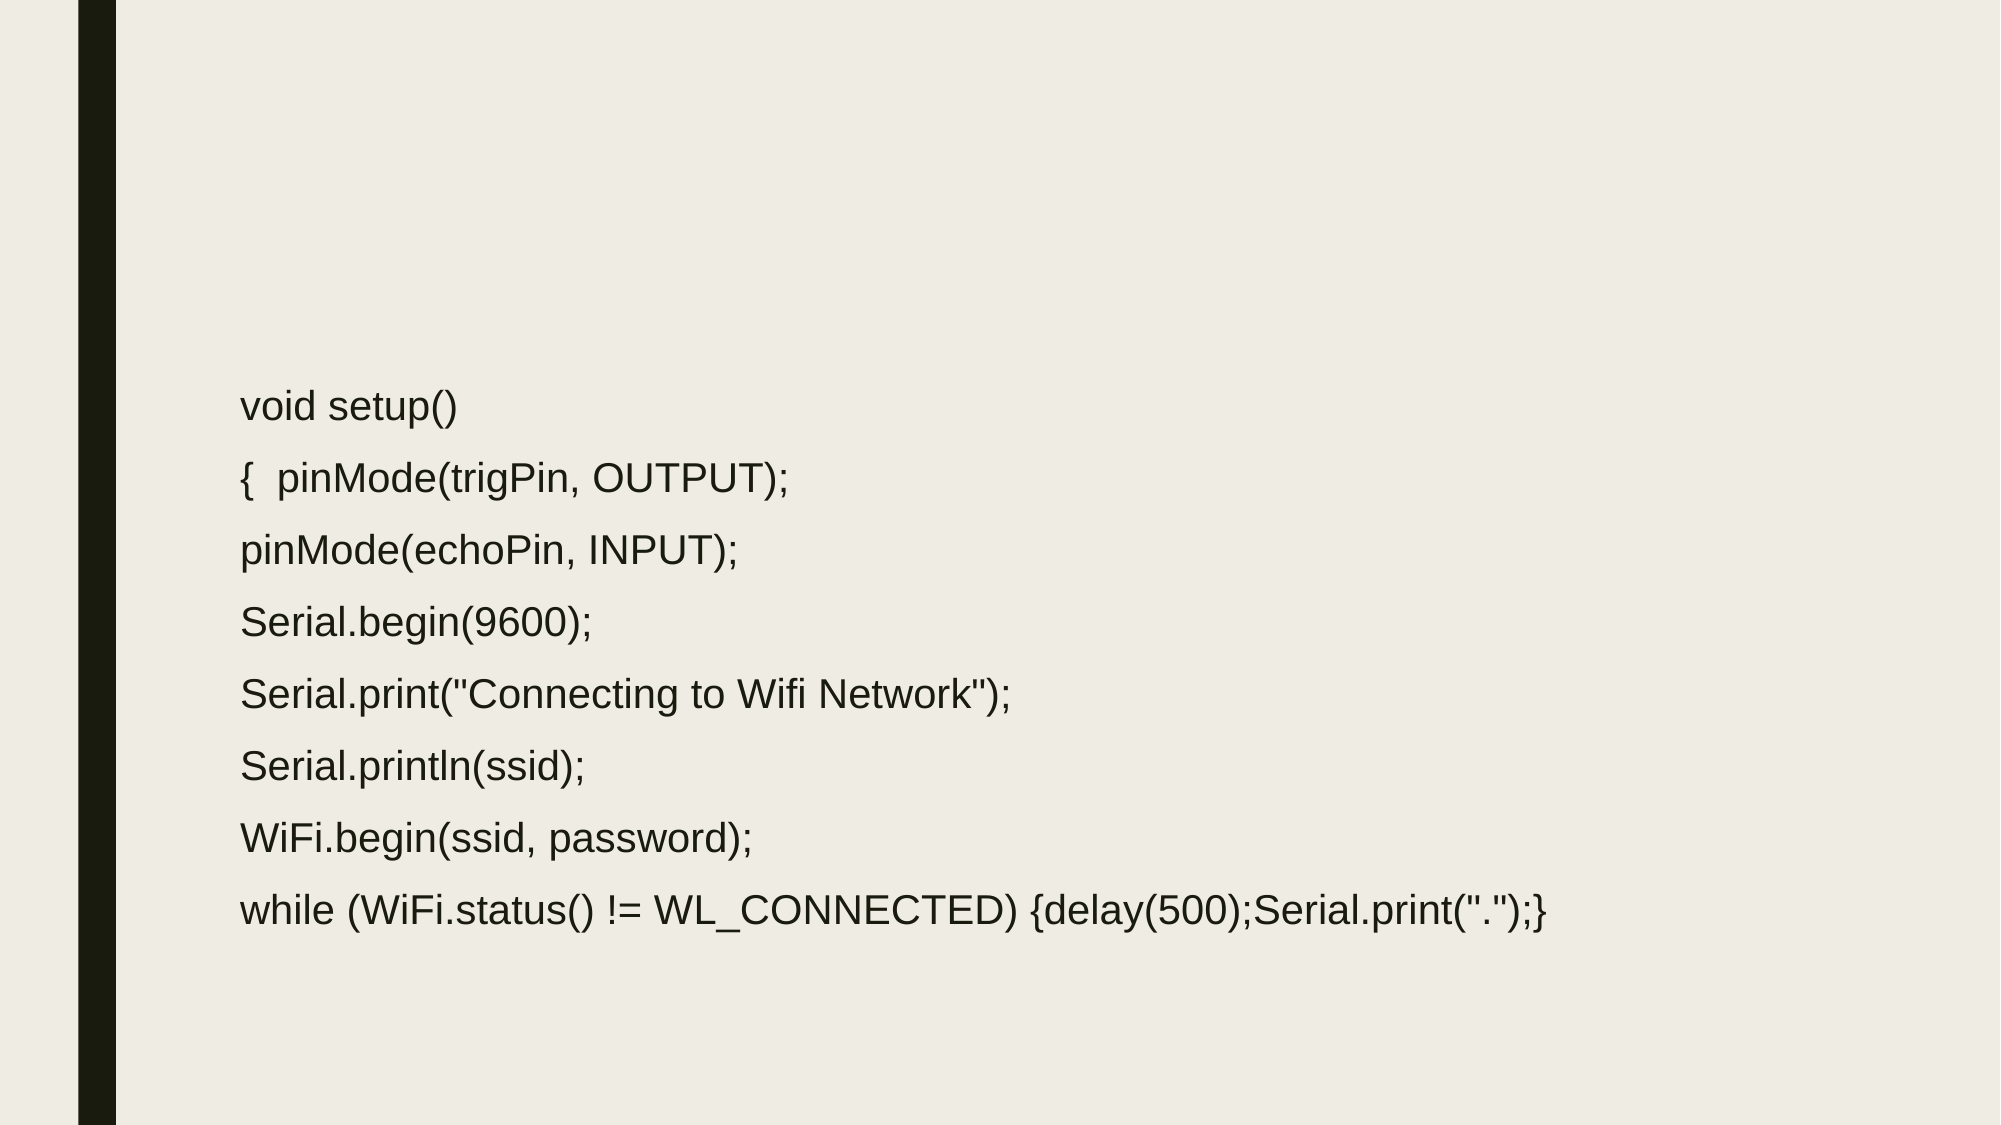

#
void setup()
{  pinMode(trigPin, OUTPUT);
pinMode(echoPin, INPUT);
Serial.begin(9600);
Serial.print("Connecting to Wifi Network");
Serial.println(ssid);
WiFi.begin(ssid, password);
while (WiFi.status() != WL_CONNECTED) {delay(500);Serial.print(".");}